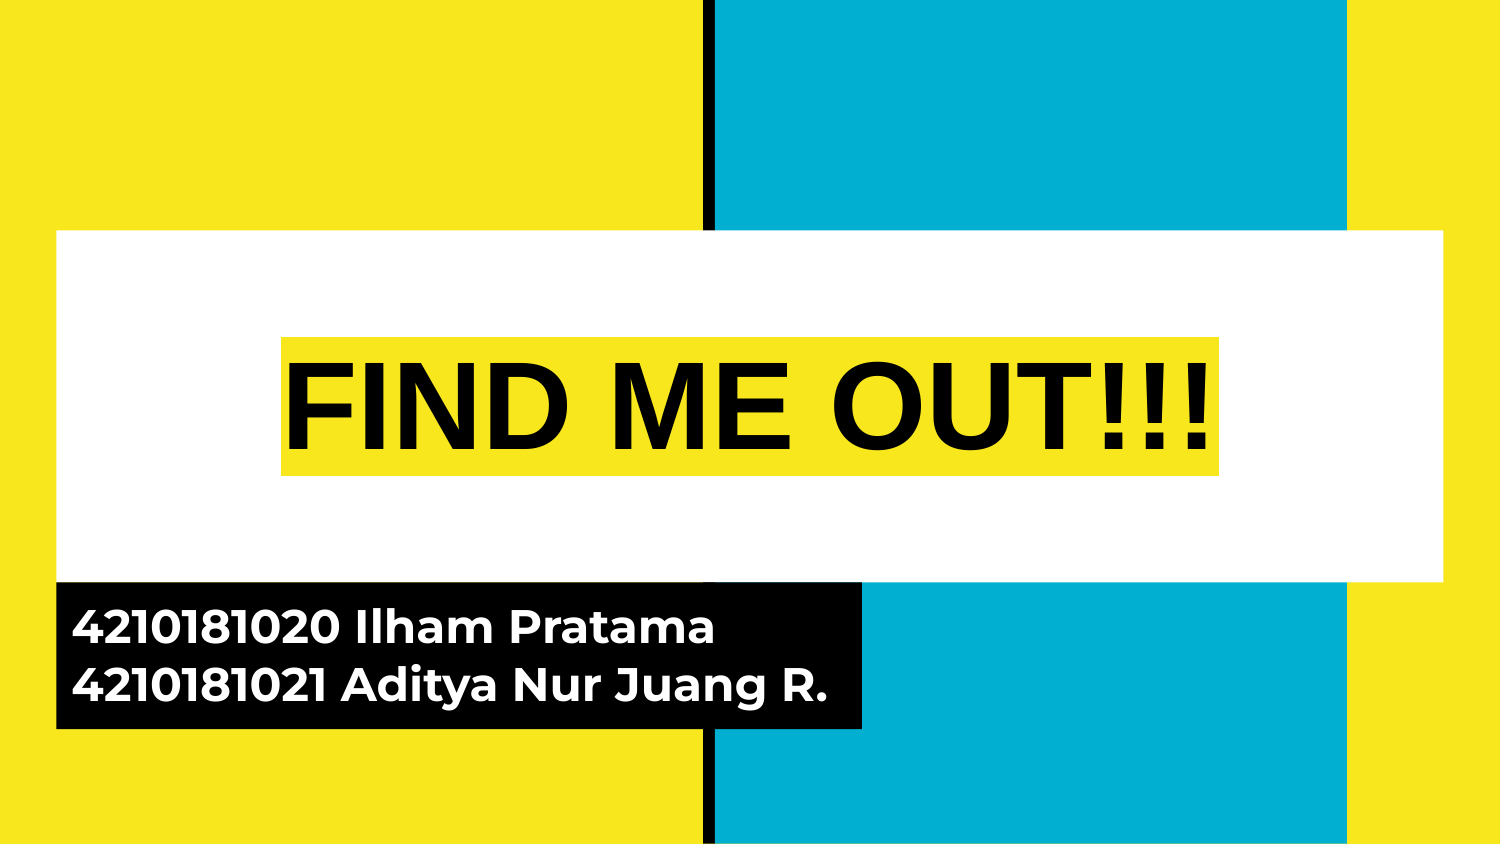

# FIND ME OUT!!!
4210181020 Ilham Pratama
4210181021 Aditya Nur Juang R.